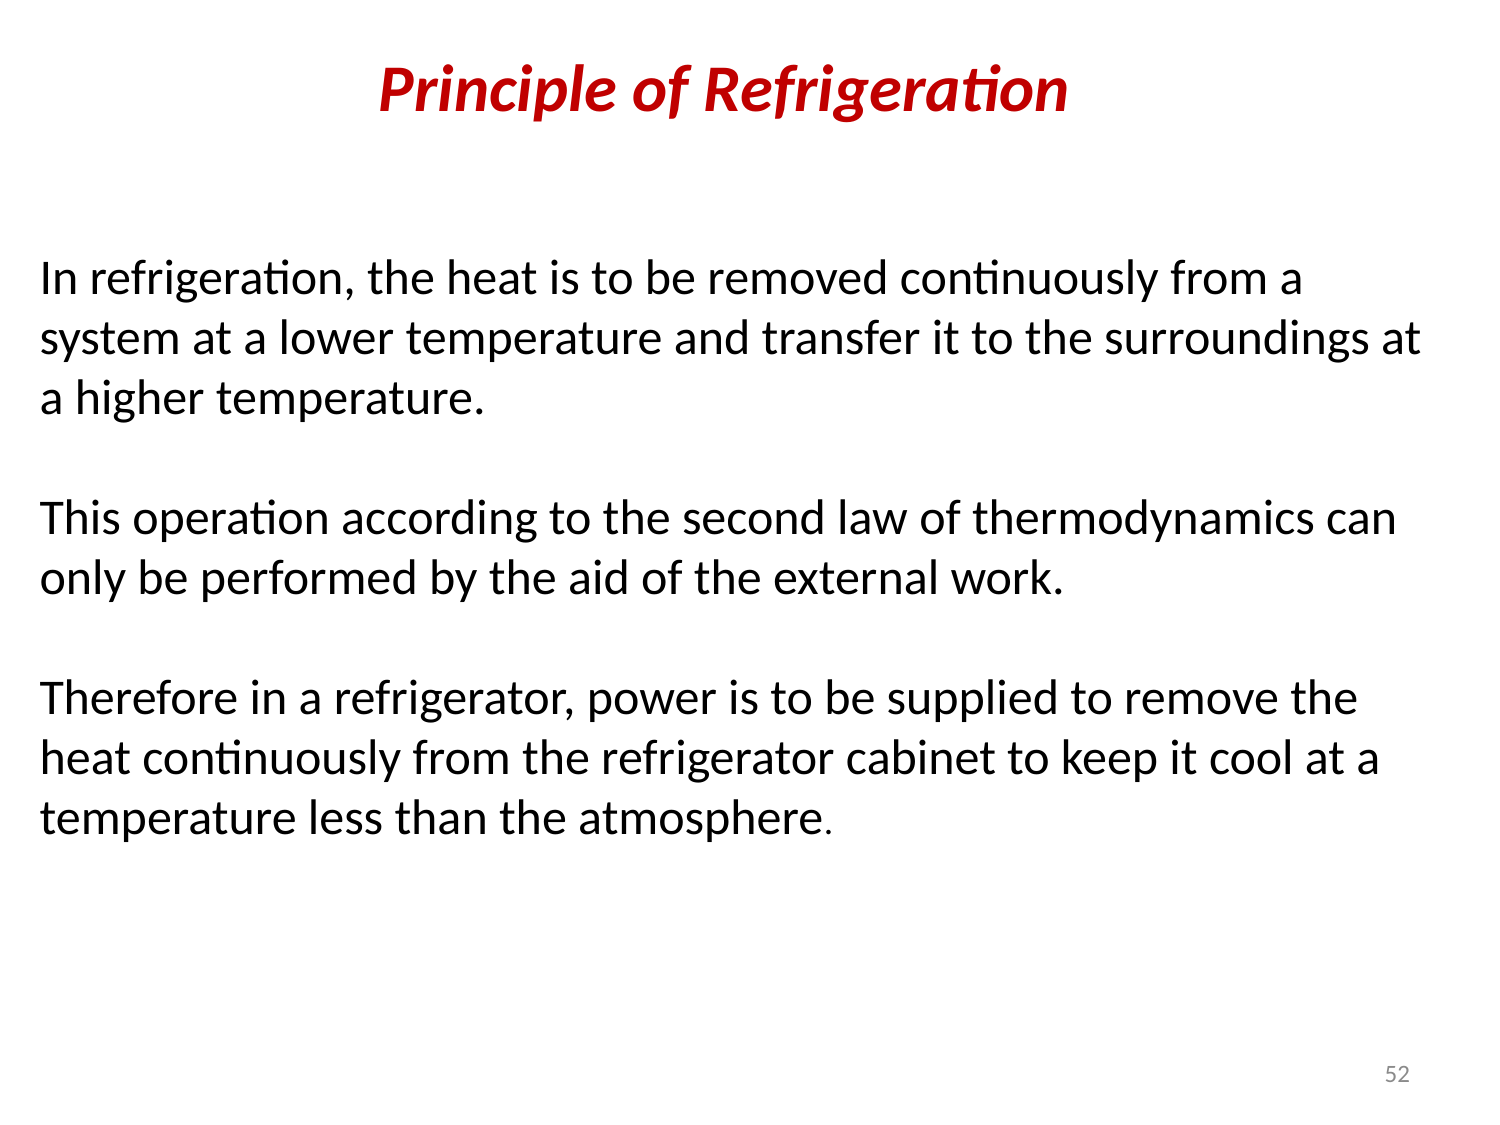

Principle of Refrigeration
In refrigeration, the heat is to be removed continuously from a system at a lower temperature and transfer it to the surroundings at a higher temperature.

This operation according to the second law of thermodynamics can only be performed by the aid of the external work.

Therefore in a refrigerator, power is to be supplied to remove the heat continuously from the refrigerator cabinet to keep it cool at a temperature less than the atmosphere.
52